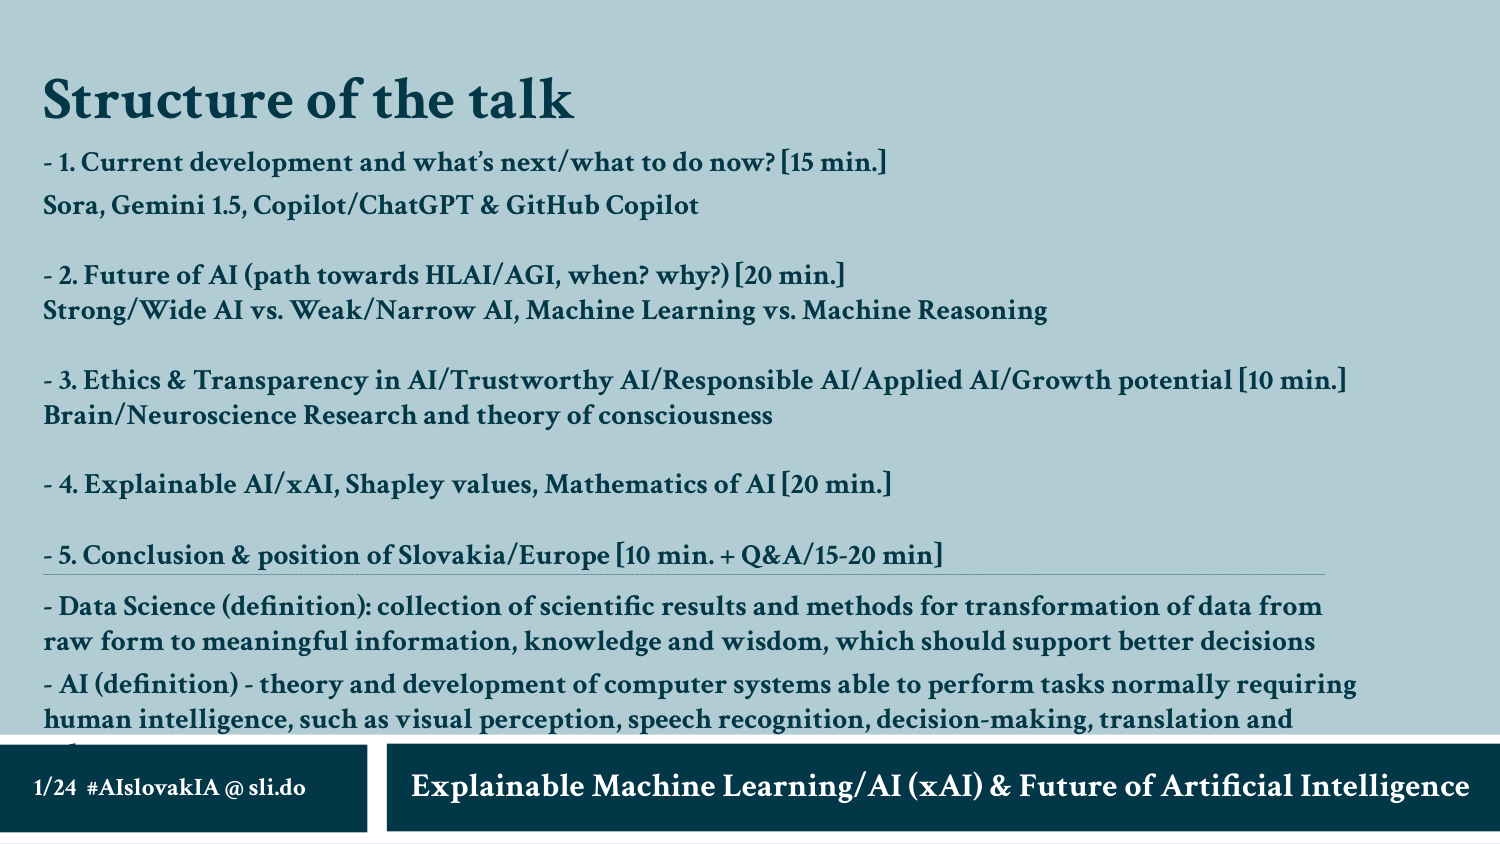

Structure of the talk
- 1. Current development and what’s next/what to do now? [15 min.]
Sora, Gemini 1.5, Copilot/ChatGPT & GitHub Copilot

- 2. Future of AI (path towards HLAI/AGI, when? why?) [20 min.]
Strong/Wide AI vs. Weak/Narrow AI, Machine Learning vs. Machine Reasoning

- 3. Ethics & Transparency in AI/Trustworthy AI/Responsible AI/Applied AI/Growth potential [10 min.]
Brain/Neuroscience Research and theory of consciousness

- 4. Explainable AI/xAI, Shapley values, Mathematics of AI [20 min.]

- 5. Conclusion & position of Slovakia/Europe [10 min. + Q&A/15-20 min]
—--------------------------------------------------------------------------------------------------------------------------------------------------------------------------------------------------------------------------------------------------------------------------------------------------------------------------------------------------------------------------------------------------------------------------------------------------------------------------------------------------------------------------------------------------------------------------------------------------------------------------------------------------------------
- Data Science (definition): collection of scientific results and methods for transformation of data from raw form to meaningful information, knowledge and wisdom, which should support better decisions
- AI (definition) - theory and development of computer systems able to perform tasks normally requiring human intelligence, such as visual perception, speech recognition, decision-making, translation and others

Explainable Machine Learning/AI (xAI) & Future of Artificial Intelligence
1/24  #AIslovakIA @ sli.do